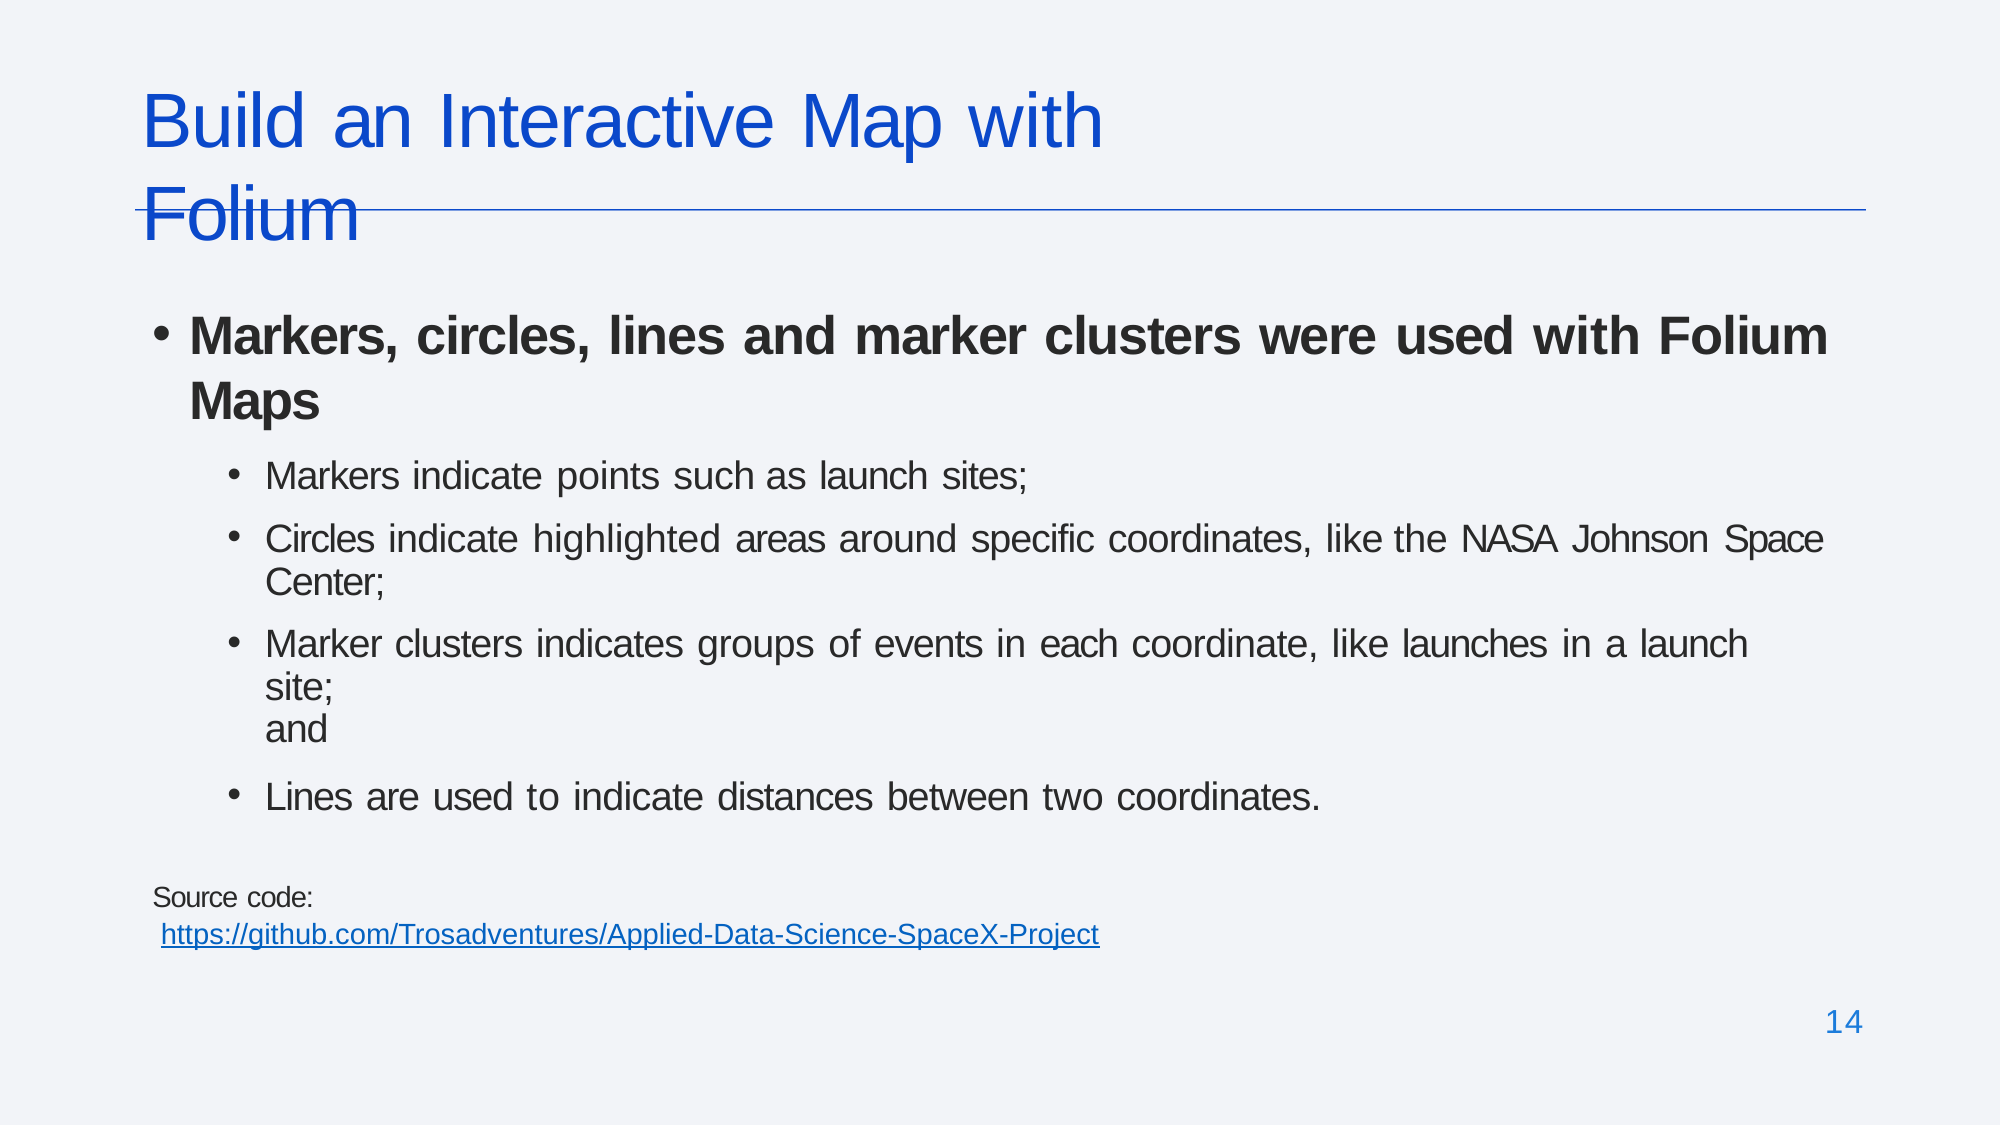

# Build an Interactive Map with Folium
Markers, circles, lines and marker clusters were used with Folium Maps
Markers indicate points such as launch sites;
Circles indicate highlighted areas around specific coordinates, like the NASA Johnson Space
Center;
Marker clusters indicates groups of events in each coordinate, like launches in a launch site;
and
Lines are used to indicate distances between two coordinates.
Source code:
 https://github.com/Trosadventures/Applied-Data-Science-SpaceX-Project
14